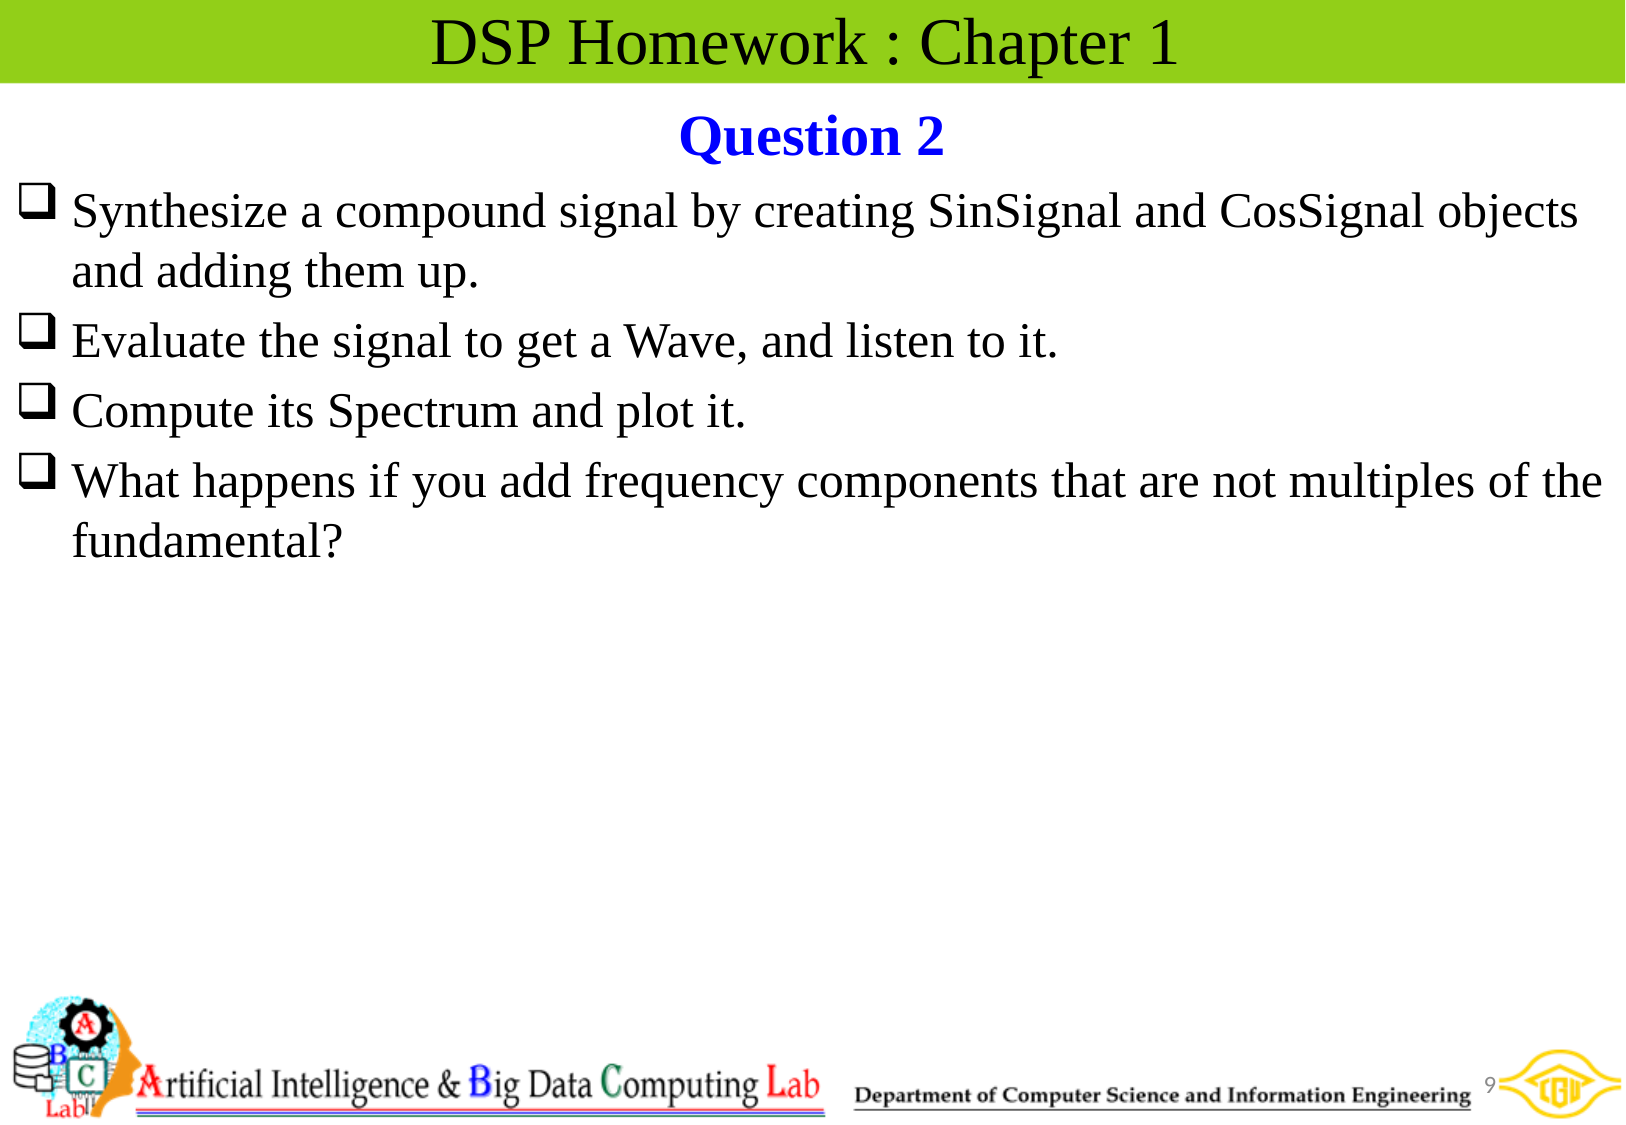

# DSP Homework : Chapter 1
Question 2
Synthesize a compound signal by creating SinSignal and CosSignal objects and adding them up.
Evaluate the signal to get a Wave, and listen to it.
Compute its Spectrum and plot it.
What happens if you add frequency components that are not multiples of the fundamental?
9